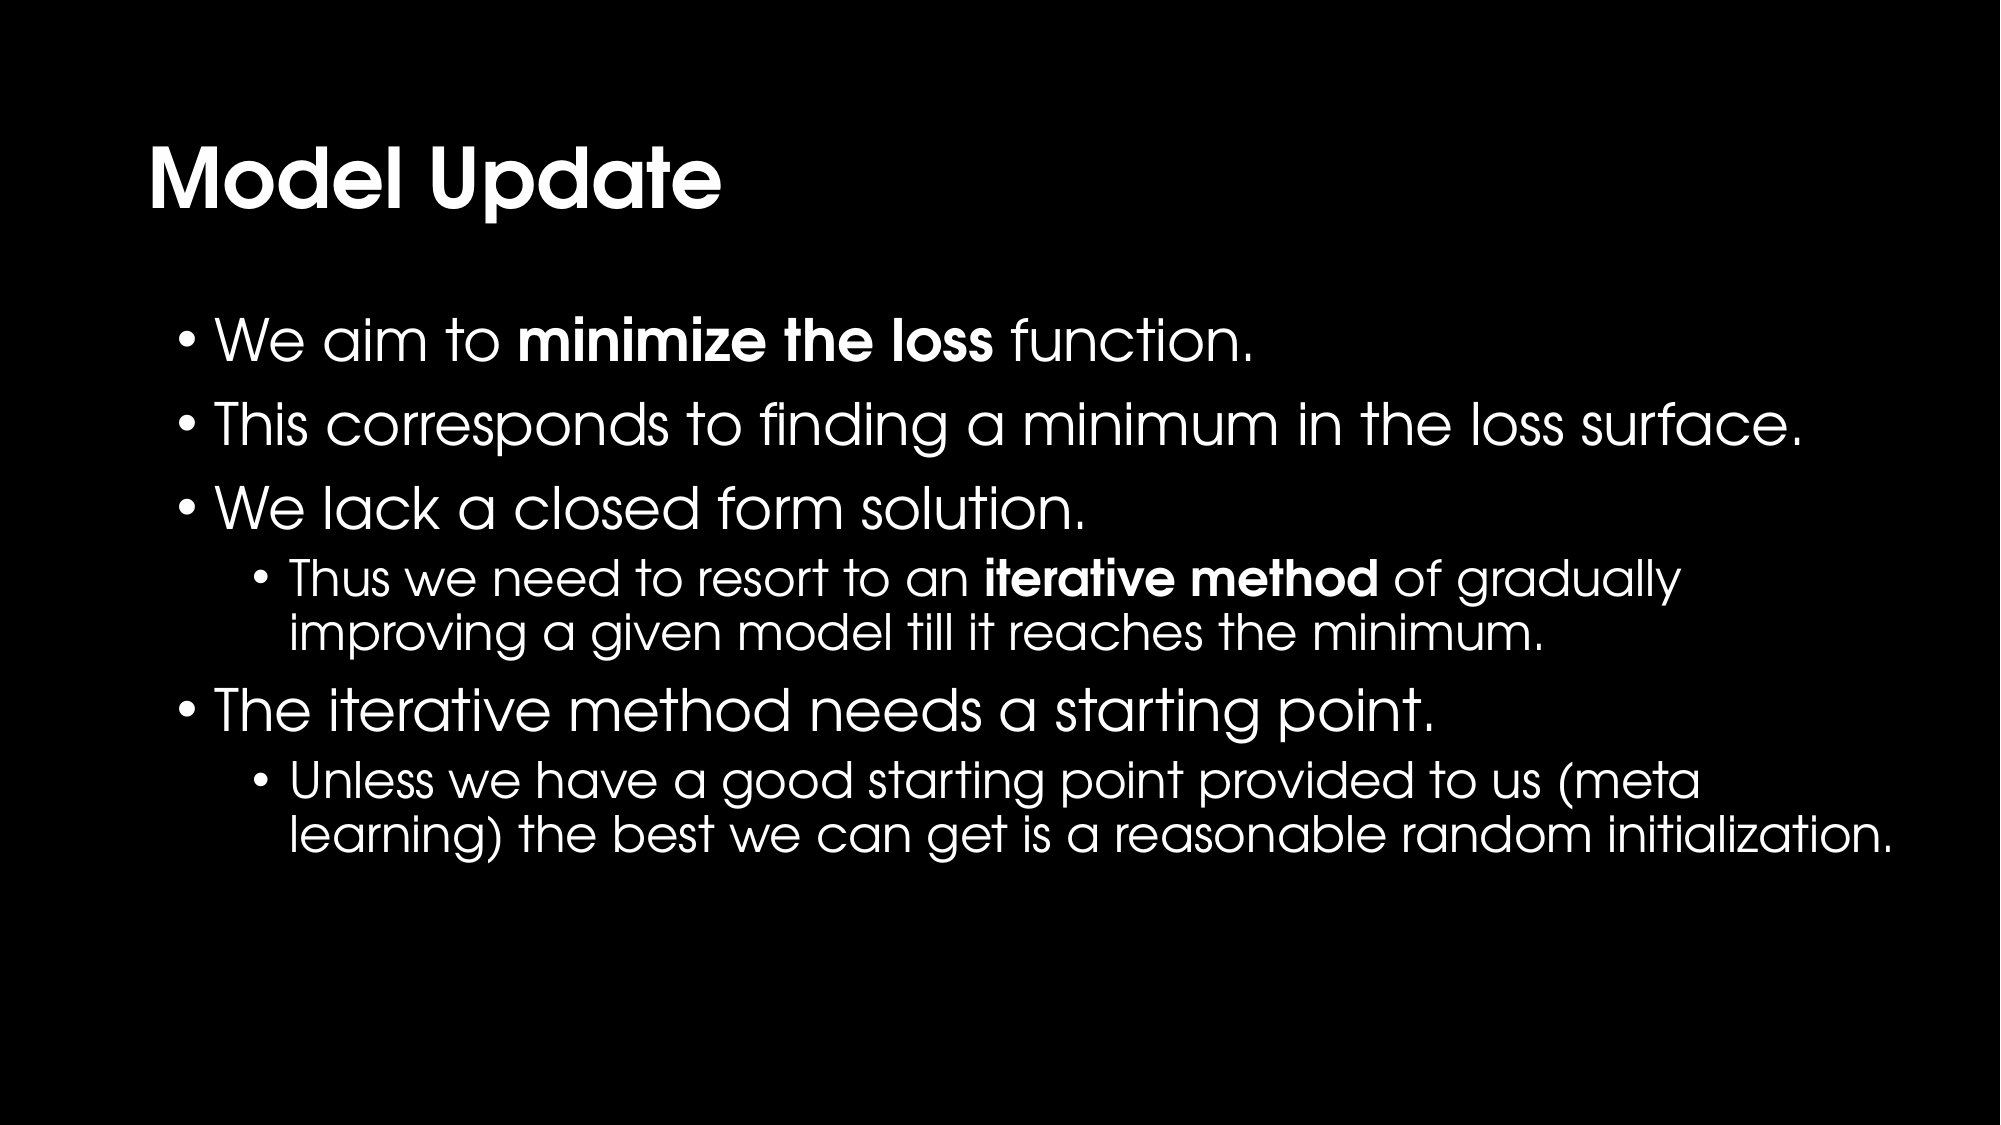

# Model Update
We aim to minimize the loss function.
This corresponds to finding a minimum in the loss surface.
We lack a closed form solution.
Thus we need to resort to an iterative method of gradually improving a given model till it reaches the minimum.
The iterative method needs a starting point.
Unless we have a good starting point provided to us (meta learning) the best we can get is a reasonable random initialization.